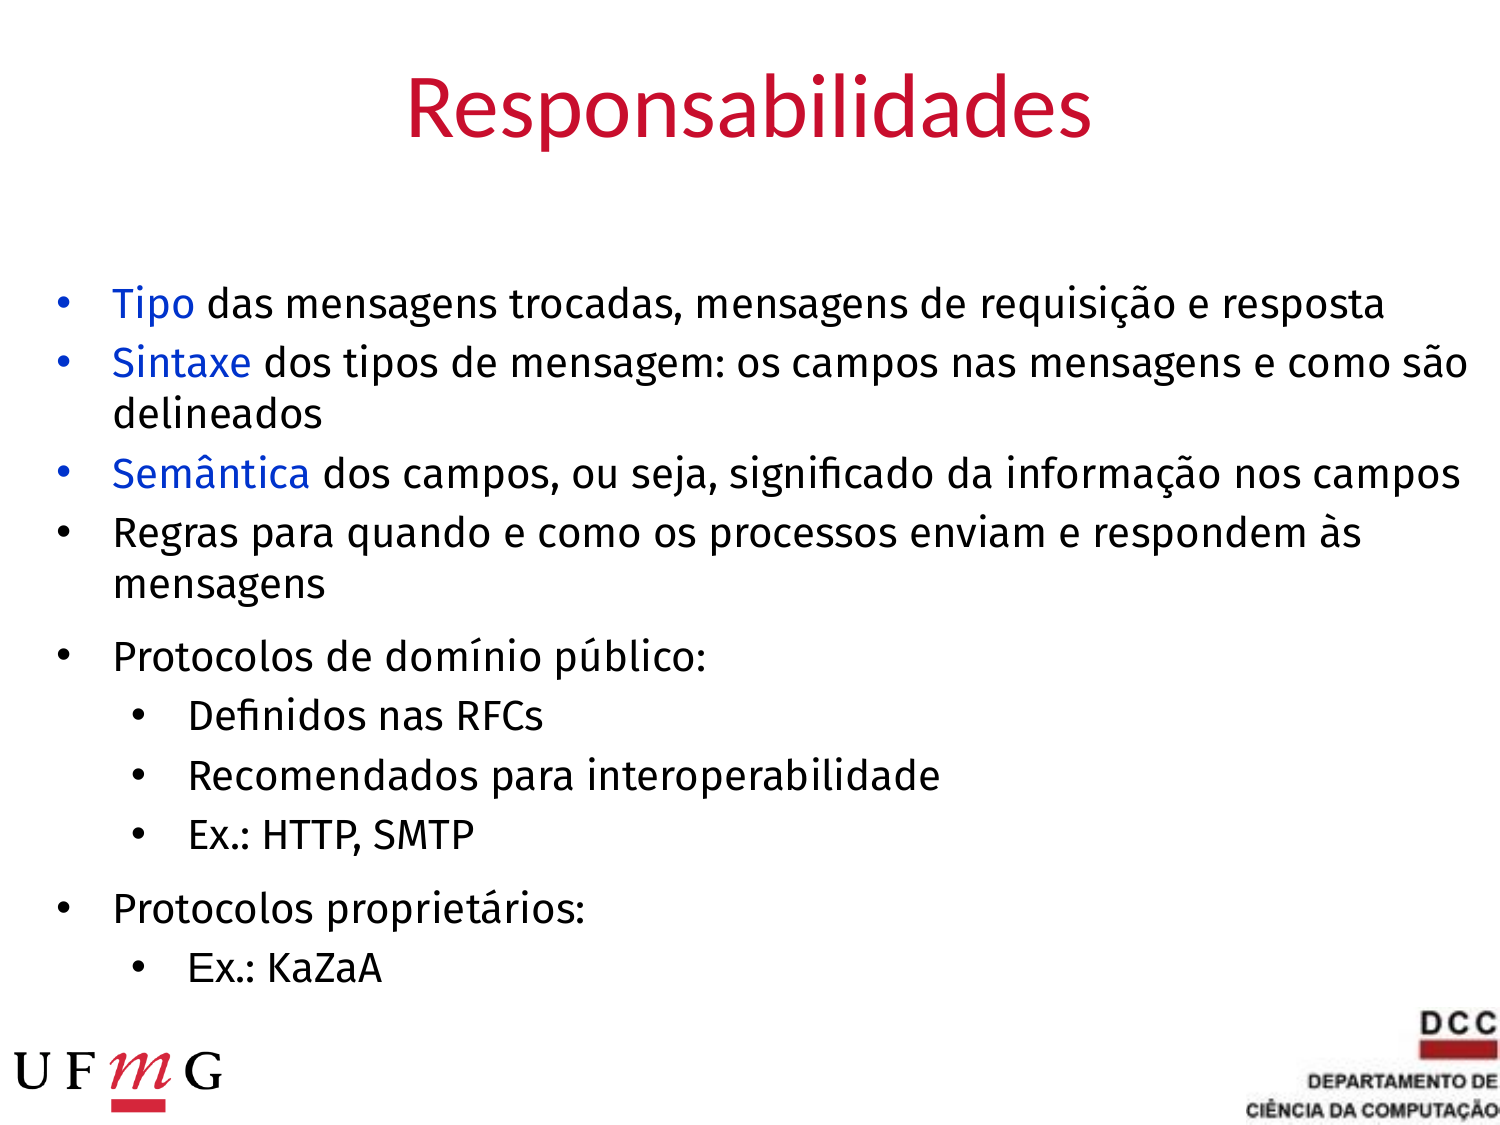

# Responsabilidades
Tipo das mensagens trocadas, mensagens de requisição e resposta
Sintaxe dos tipos de mensagem: os campos nas mensagens e como são delineados
Semântica dos campos, ou seja, significado da informação nos campos
Regras para quando e como os processos enviam e respondem às mensagens
Protocolos de domínio público:
Definidos nas RFCs
Recomendados para interoperabilidade
Ex.: HTTP, SMTP
Protocolos proprietários:
Εx.: KaZaA